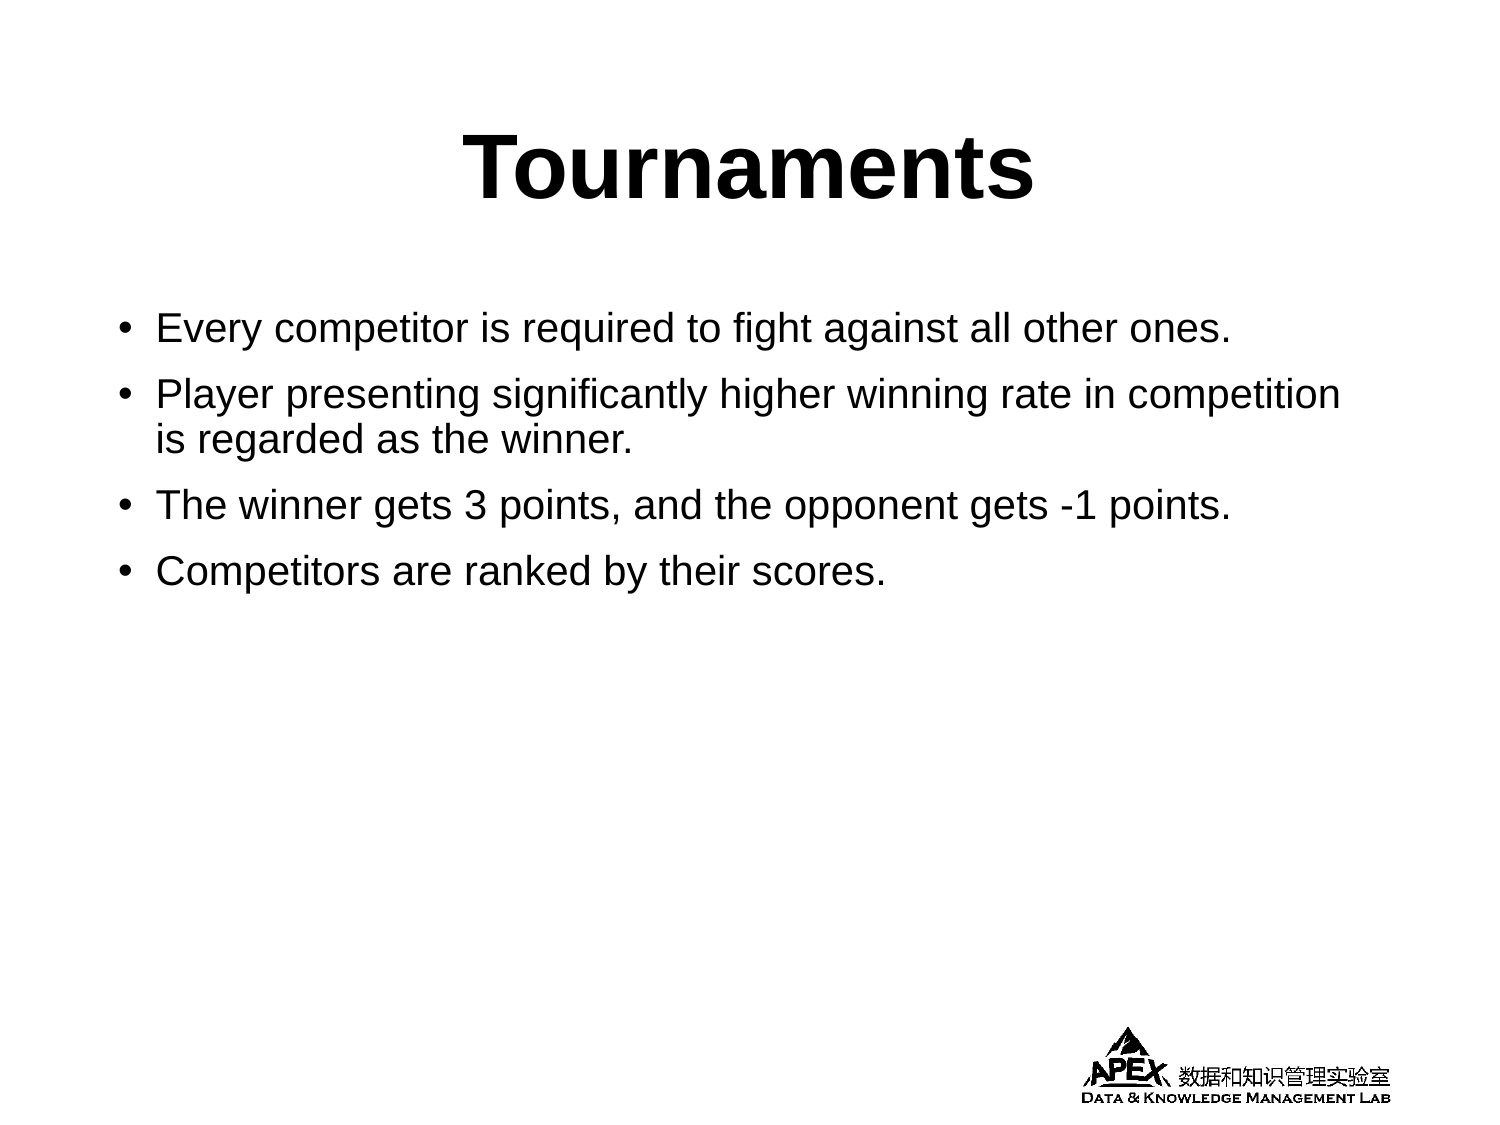

# Tournaments
Every competitor is required to fight against all other ones.
Player presenting significantly higher winning rate in competition is regarded as the winner.
The winner gets 3 points, and the opponent gets -1 points.
Competitors are ranked by their scores.